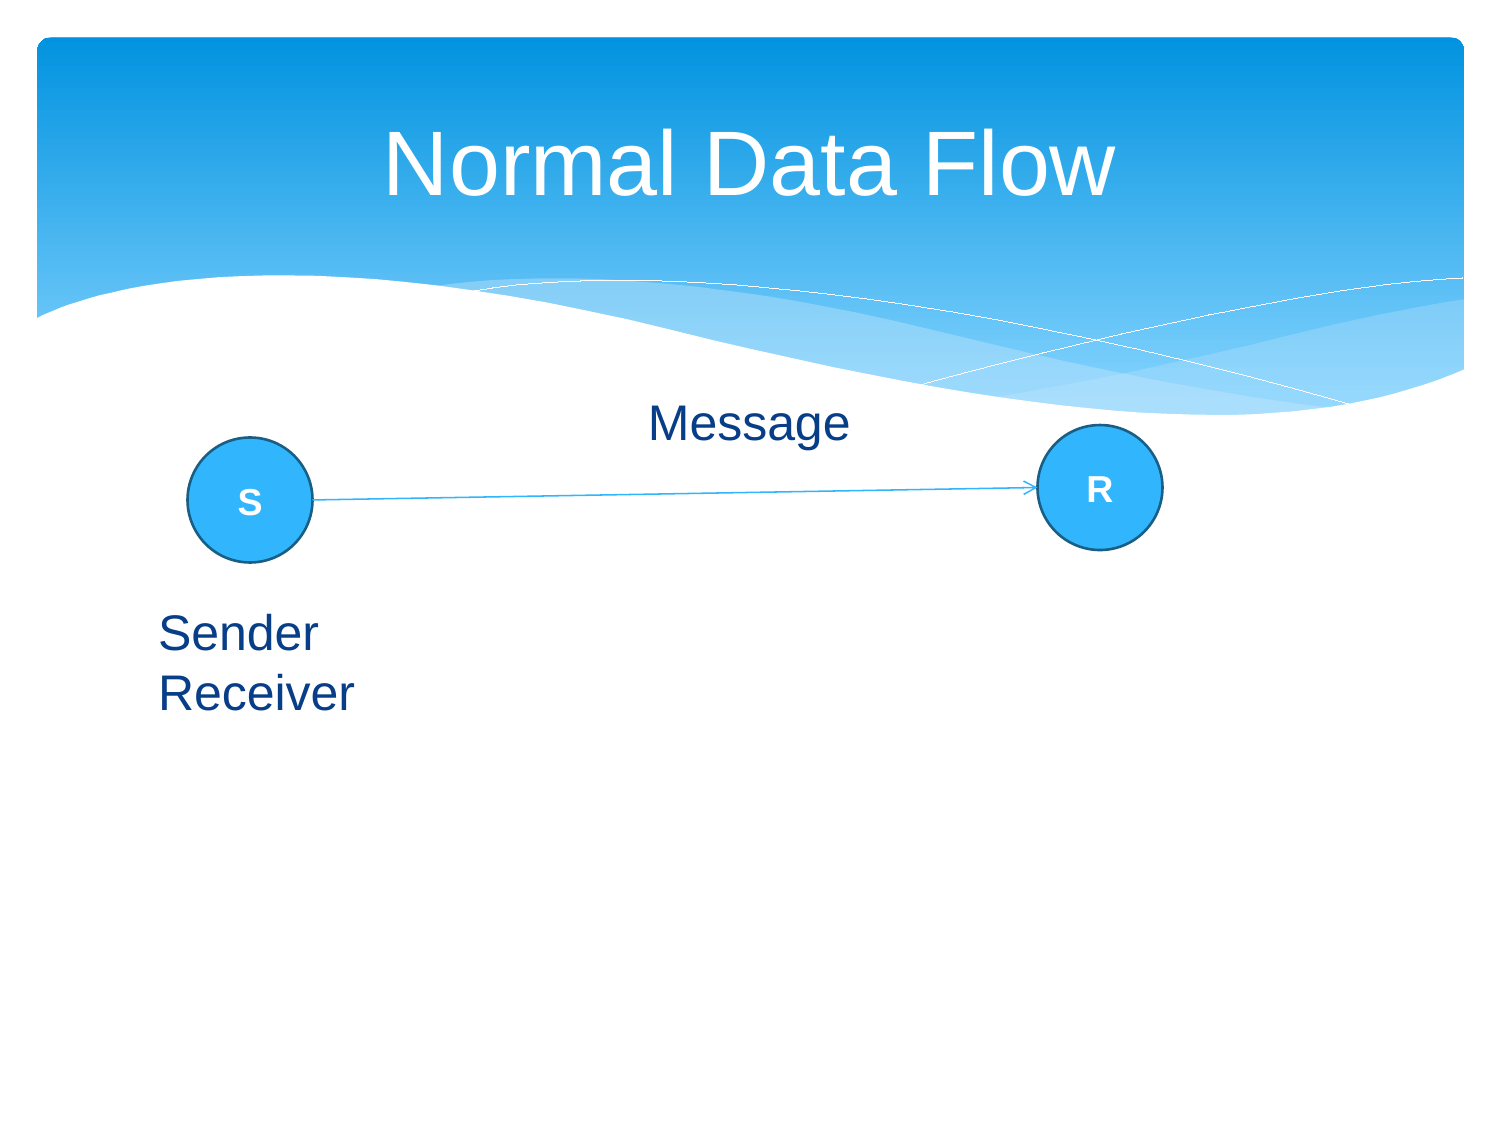

# Normal Data Flow

                                   Message

Sender                                                                 Receiver
R
S